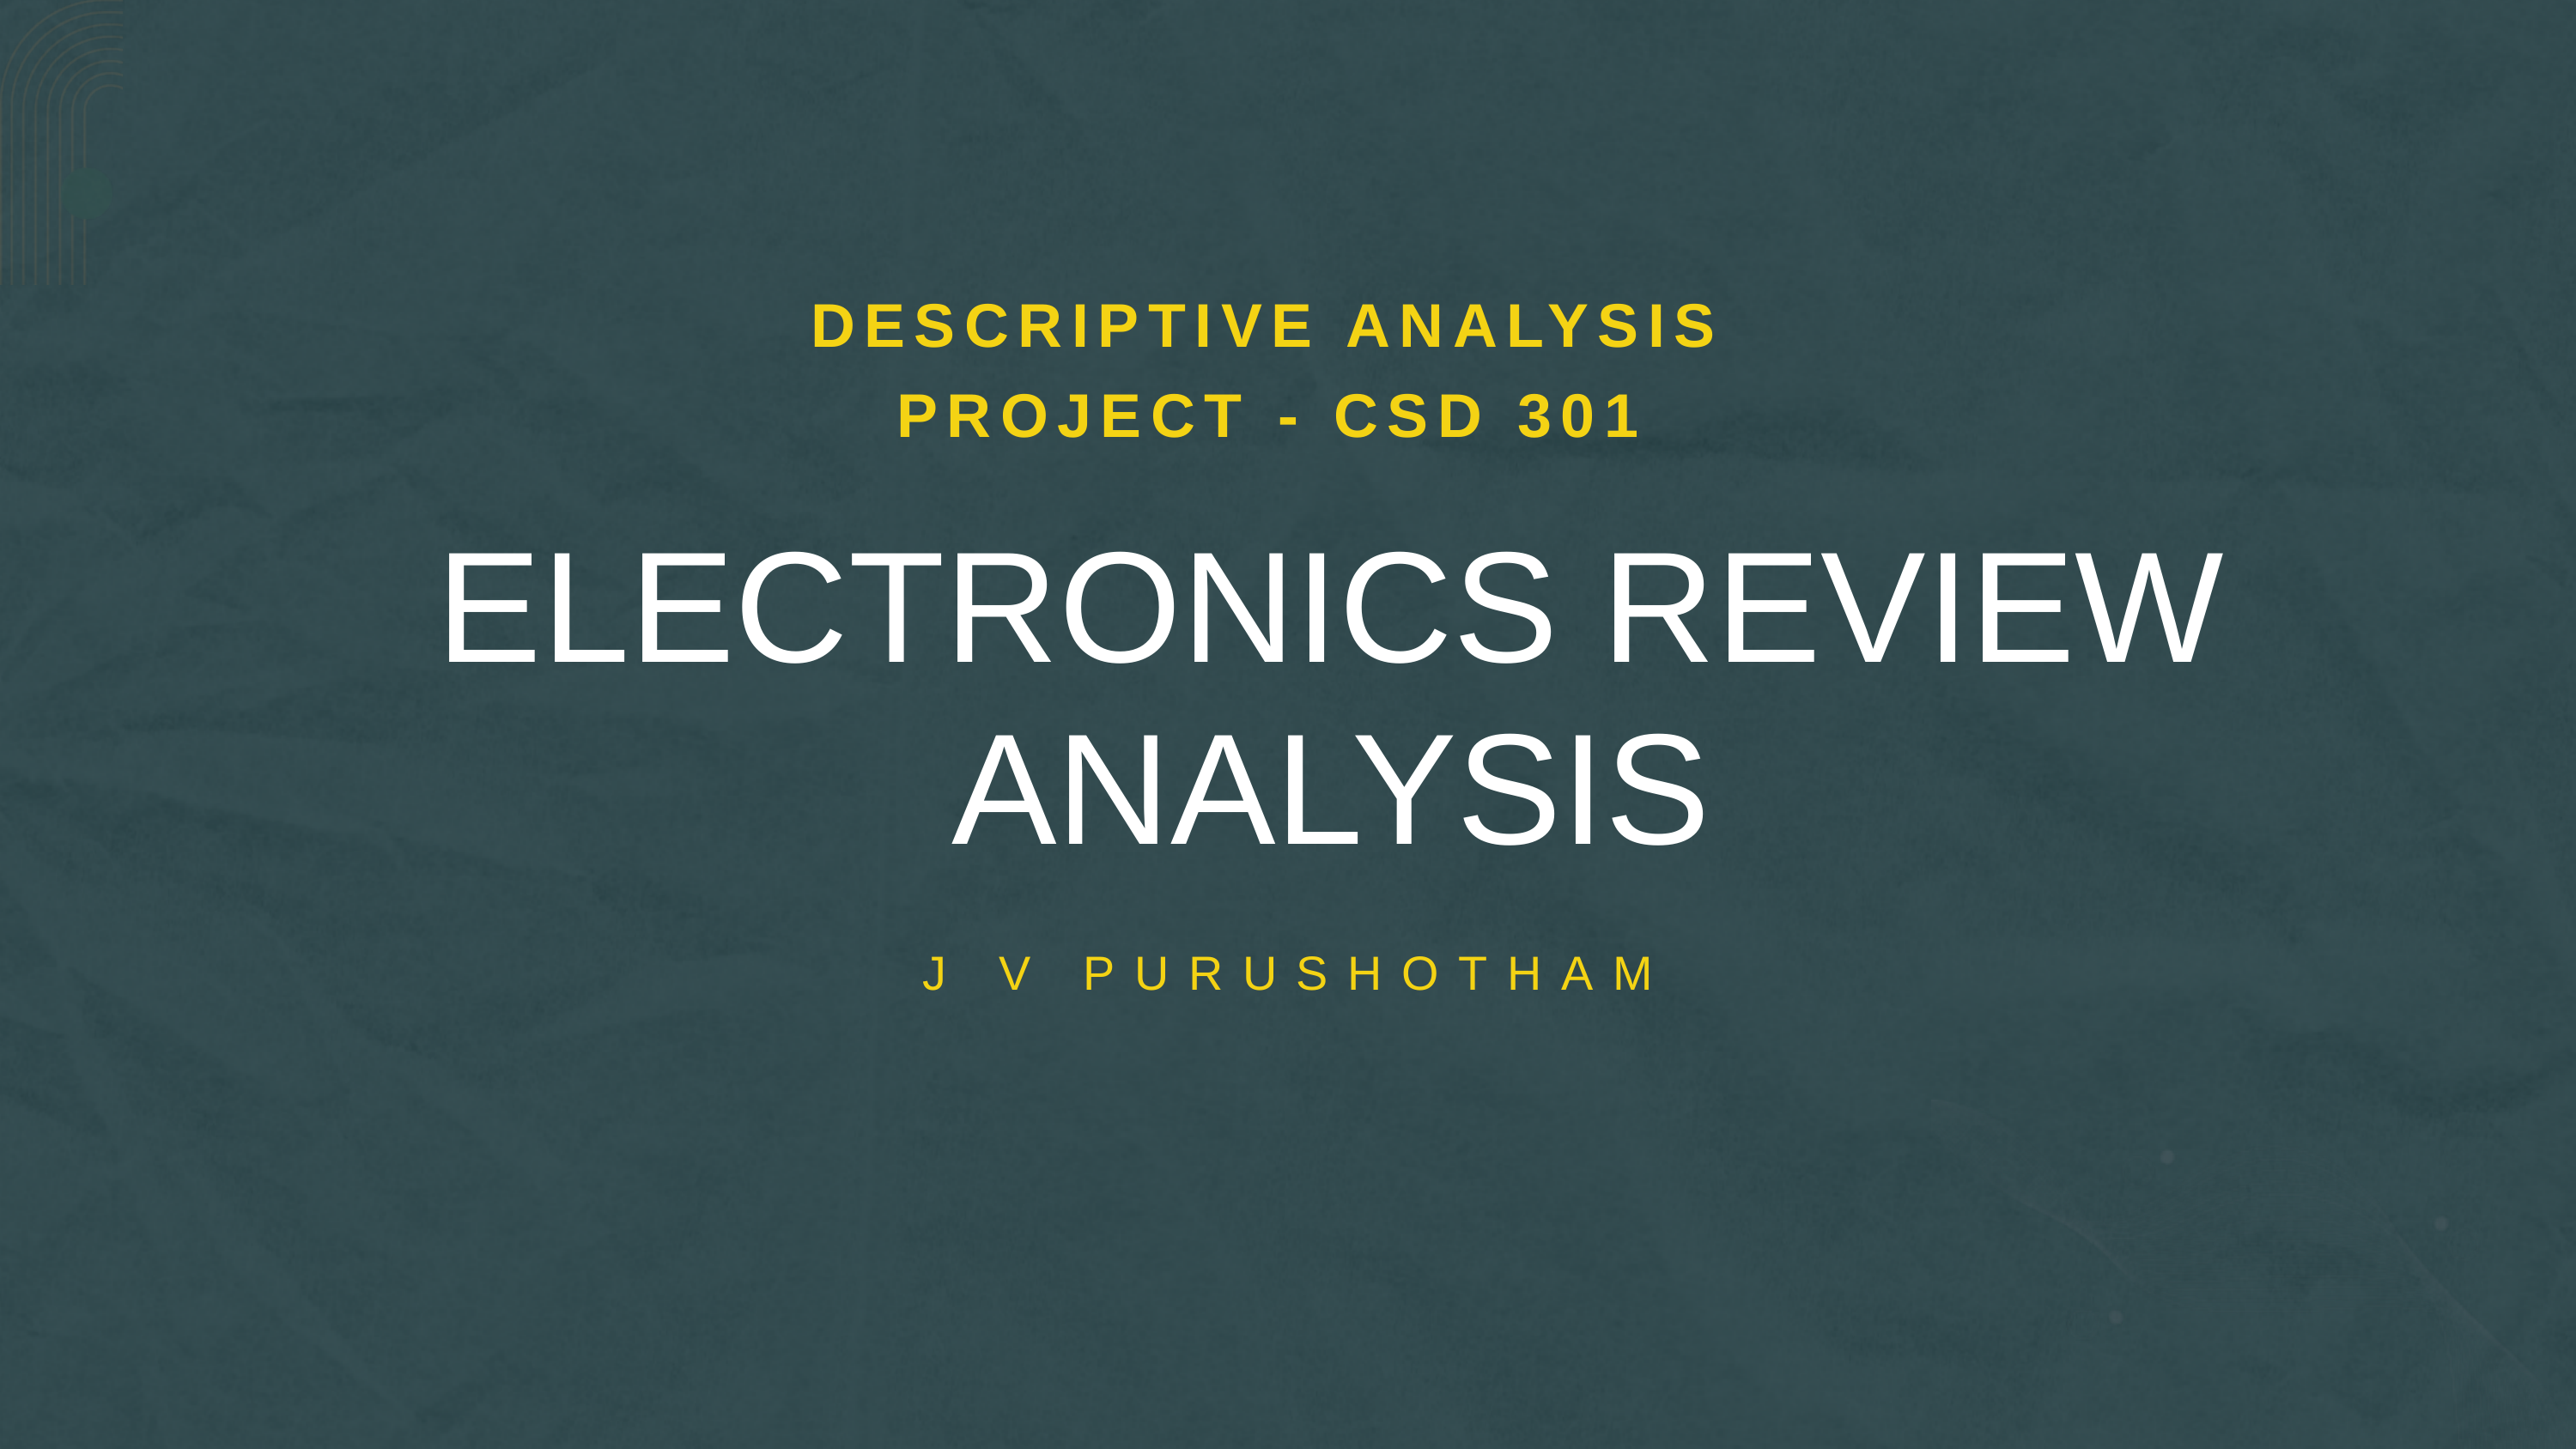

DESCRIPTIVE ANALYSIS PROJECT - CSD 301
ELECTRONICS REVIEW ANALYSIS
J V PURUSHOTHAM